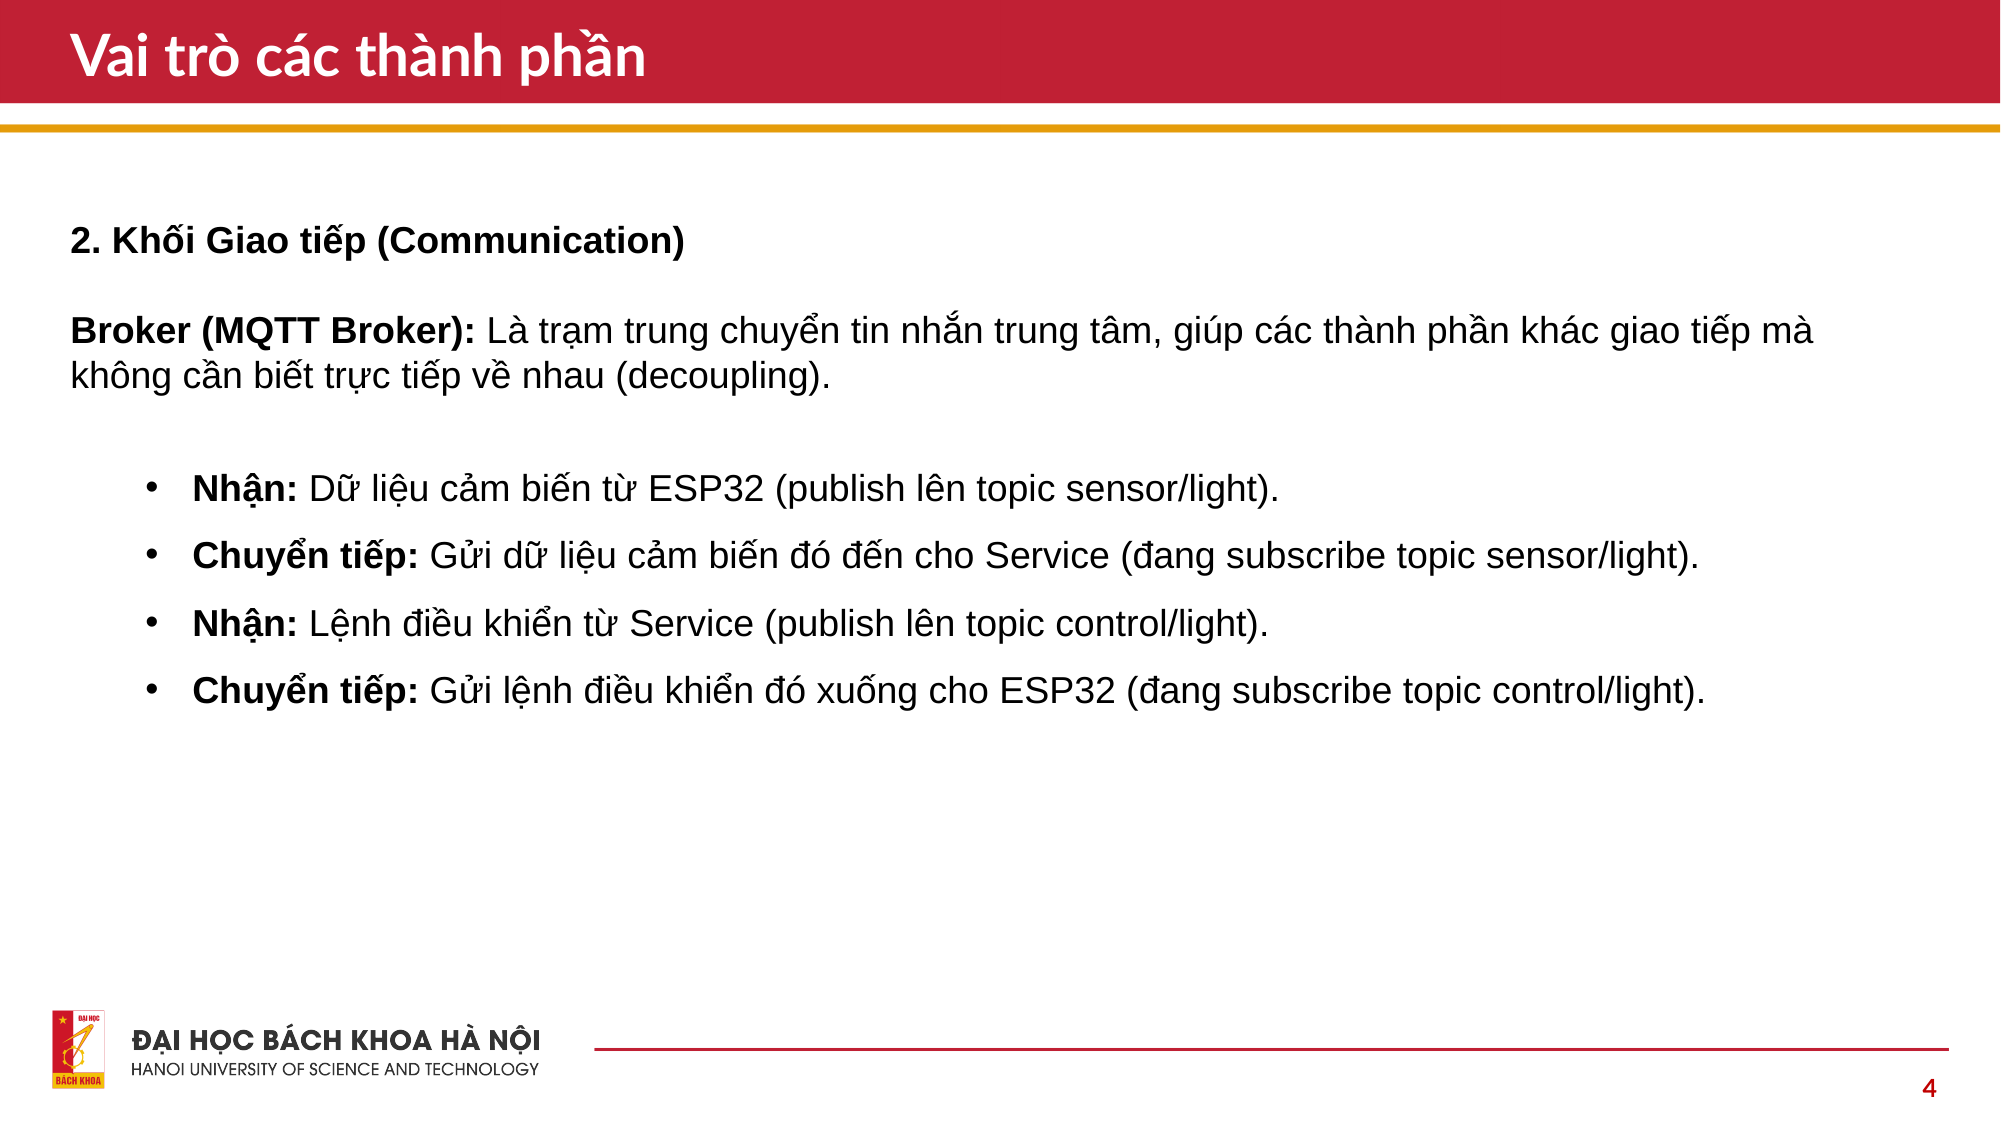

# Vai trò các thành phần
2. Khối Giao tiếp (Communication)

Broker (MQTT Broker): Là trạm trung chuyển tin nhắn trung tâm, giúp các thành phần khác giao tiếp mà không cần biết trực tiếp về nhau (decoupling).

Nhận: Dữ liệu cảm biến từ ESP32 (publish lên topic sensor/light).
Chuyển tiếp: Gửi dữ liệu cảm biến đó đến cho Service (đang subscribe topic sensor/light).
Nhận: Lệnh điều khiển từ Service (publish lên topic control/light).
Chuyển tiếp: Gửi lệnh điều khiển đó xuống cho ESP32 (đang subscribe topic control/light).

4